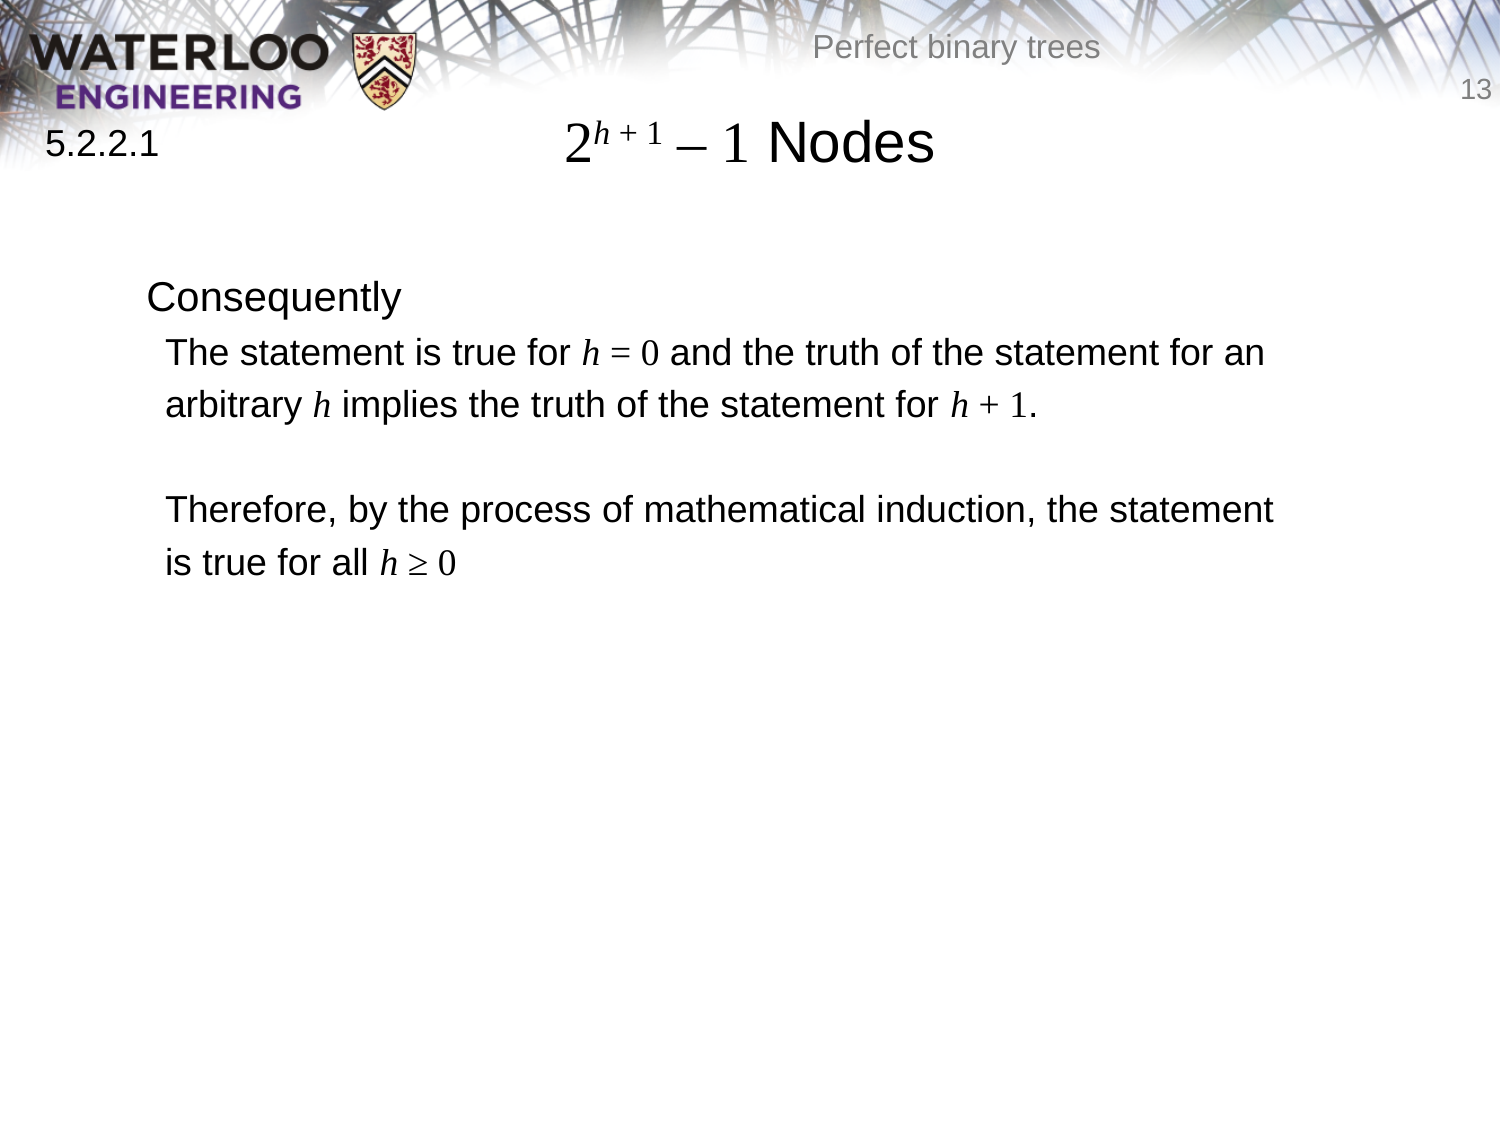

# 2h + 1 – 1 Nodes
5.2.2.1
	Consequently
The statement is true for h = 0 and the truth of the statement for an
arbitrary h implies the truth of the statement for h + 1.

Therefore, by the process of mathematical induction, the statement
is true for all h ≥ 0